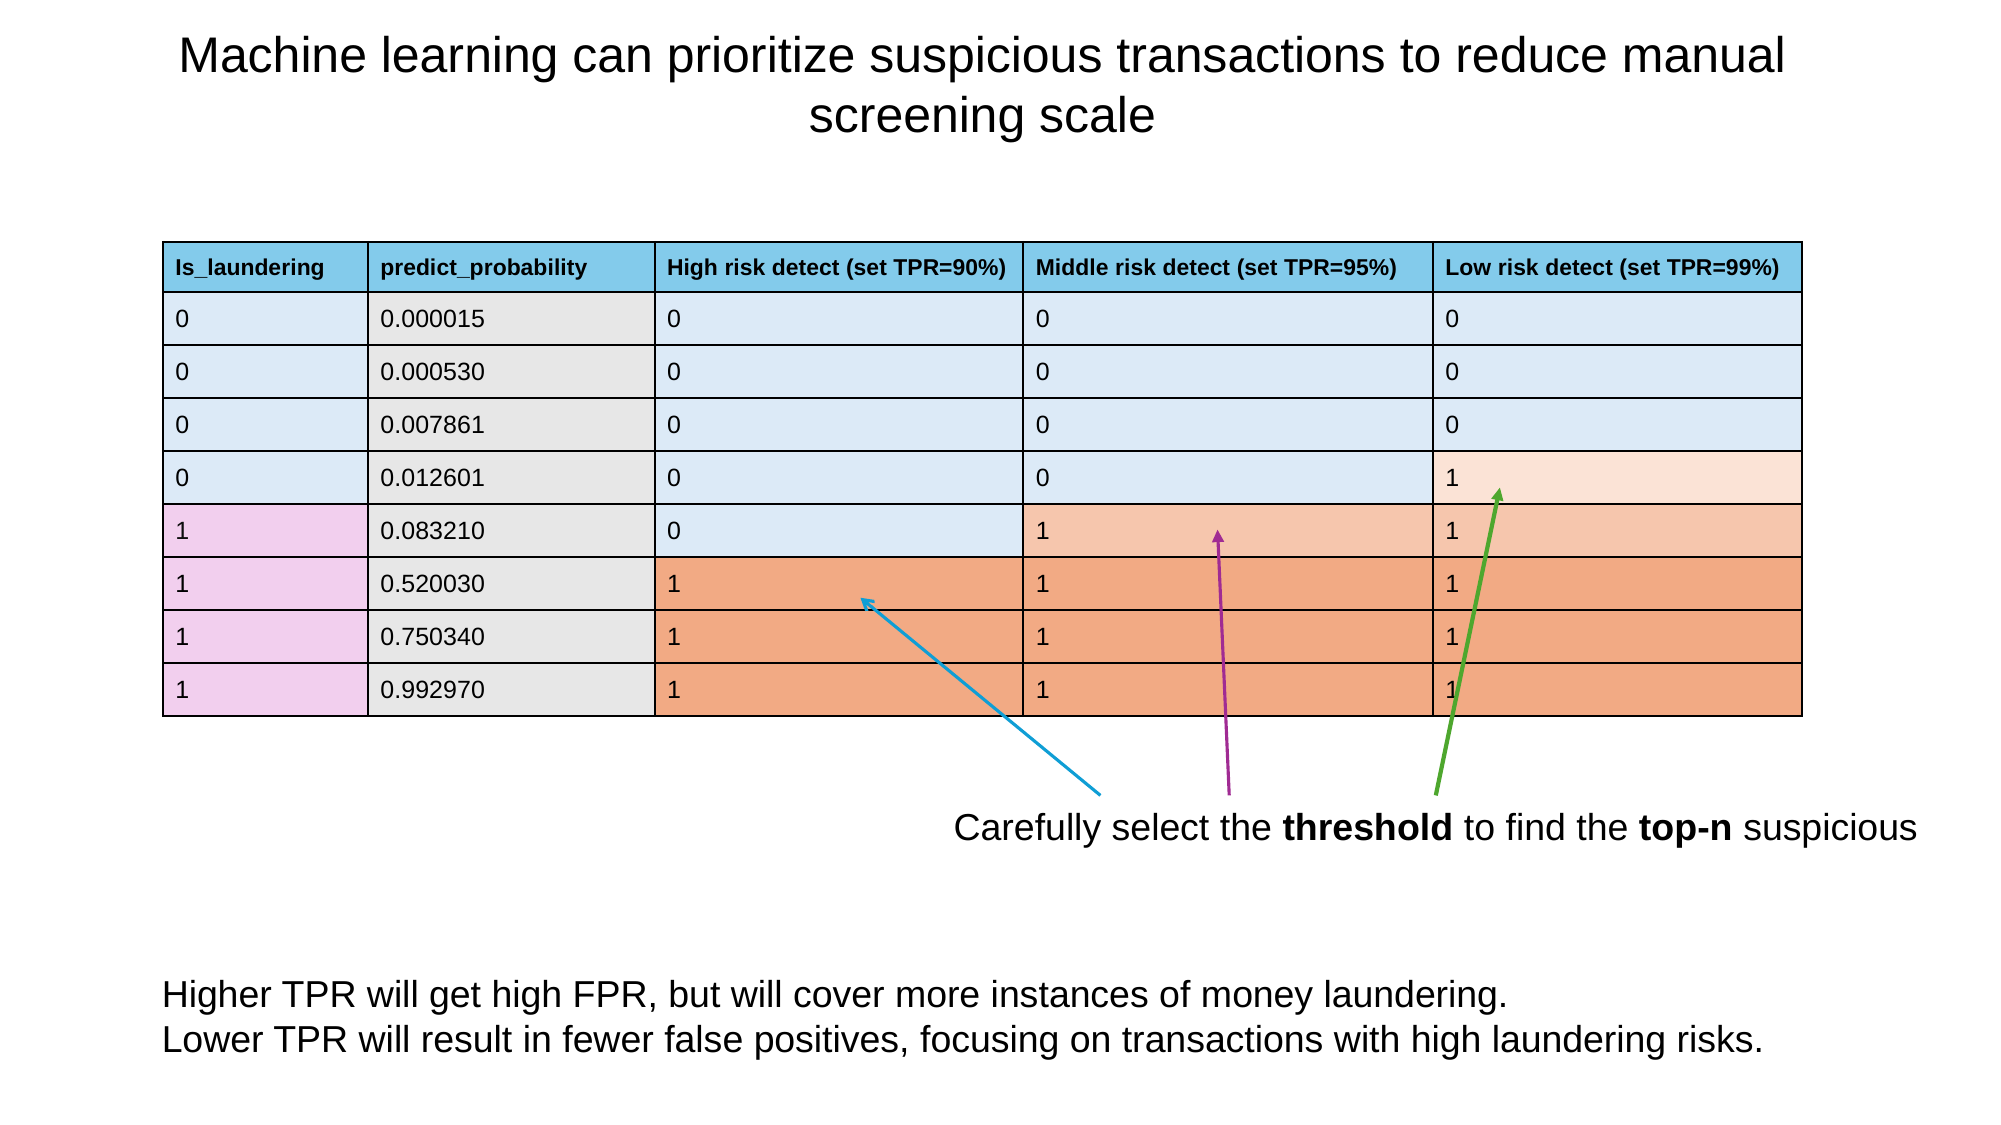

Machine learning can prioritize suspicious transactions to reduce manual screening scale
| Is\_laundering | predict\_probability | High risk detect (set TPR=90%) | Middle risk detect (set TPR=95%) | Low risk detect (set TPR=99%) |
| --- | --- | --- | --- | --- |
| 0 | 0.000015 | 0 | 0 | 0 |
| 0 | 0.000530 | 0 | 0 | 0 |
| 0 | 0.007861 | 0 | 0 | 0 |
| 0 | 0.012601 | 0 | 0 | 1 |
| 1 | 0.083210 | 0 | 1 | 1 |
| 1 | 0.520030 | 1 | 1 | 1 |
| 1 | 0.750340 | 1 | 1 | 1 |
| 1 | 0.992970 | 1 | 1 | 1 |
Carefully select the threshold to find the top-n suspicious

Higher TPR will get high FPR, but will cover more instances of money laundering.
Lower TPR will result in fewer false positives, focusing on transactions with high laundering risks.